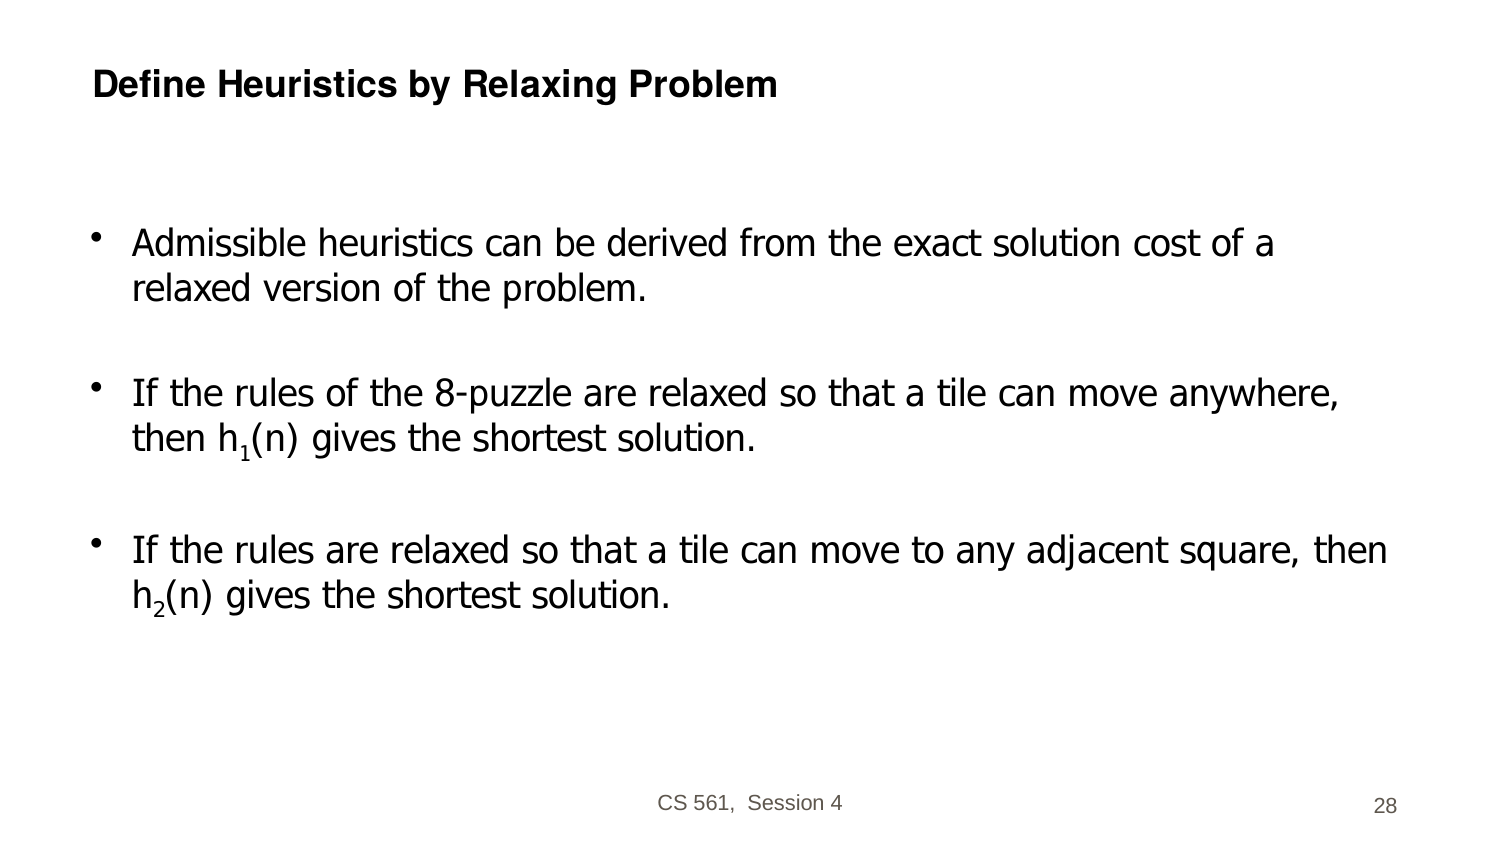

# Define Heuristics by Relaxing Problem

Admissible heuristics can be derived from the exact solution cost of a relaxed version of the problem.

If the rules of the 8-puzzle are relaxed so that a tile can move anywhere, then h1(n) gives the shortest solution.

If the rules are relaxed so that a tile can move to any adjacent square, then h2(n) gives the shortest solution.

CS 561,  Session 4
28